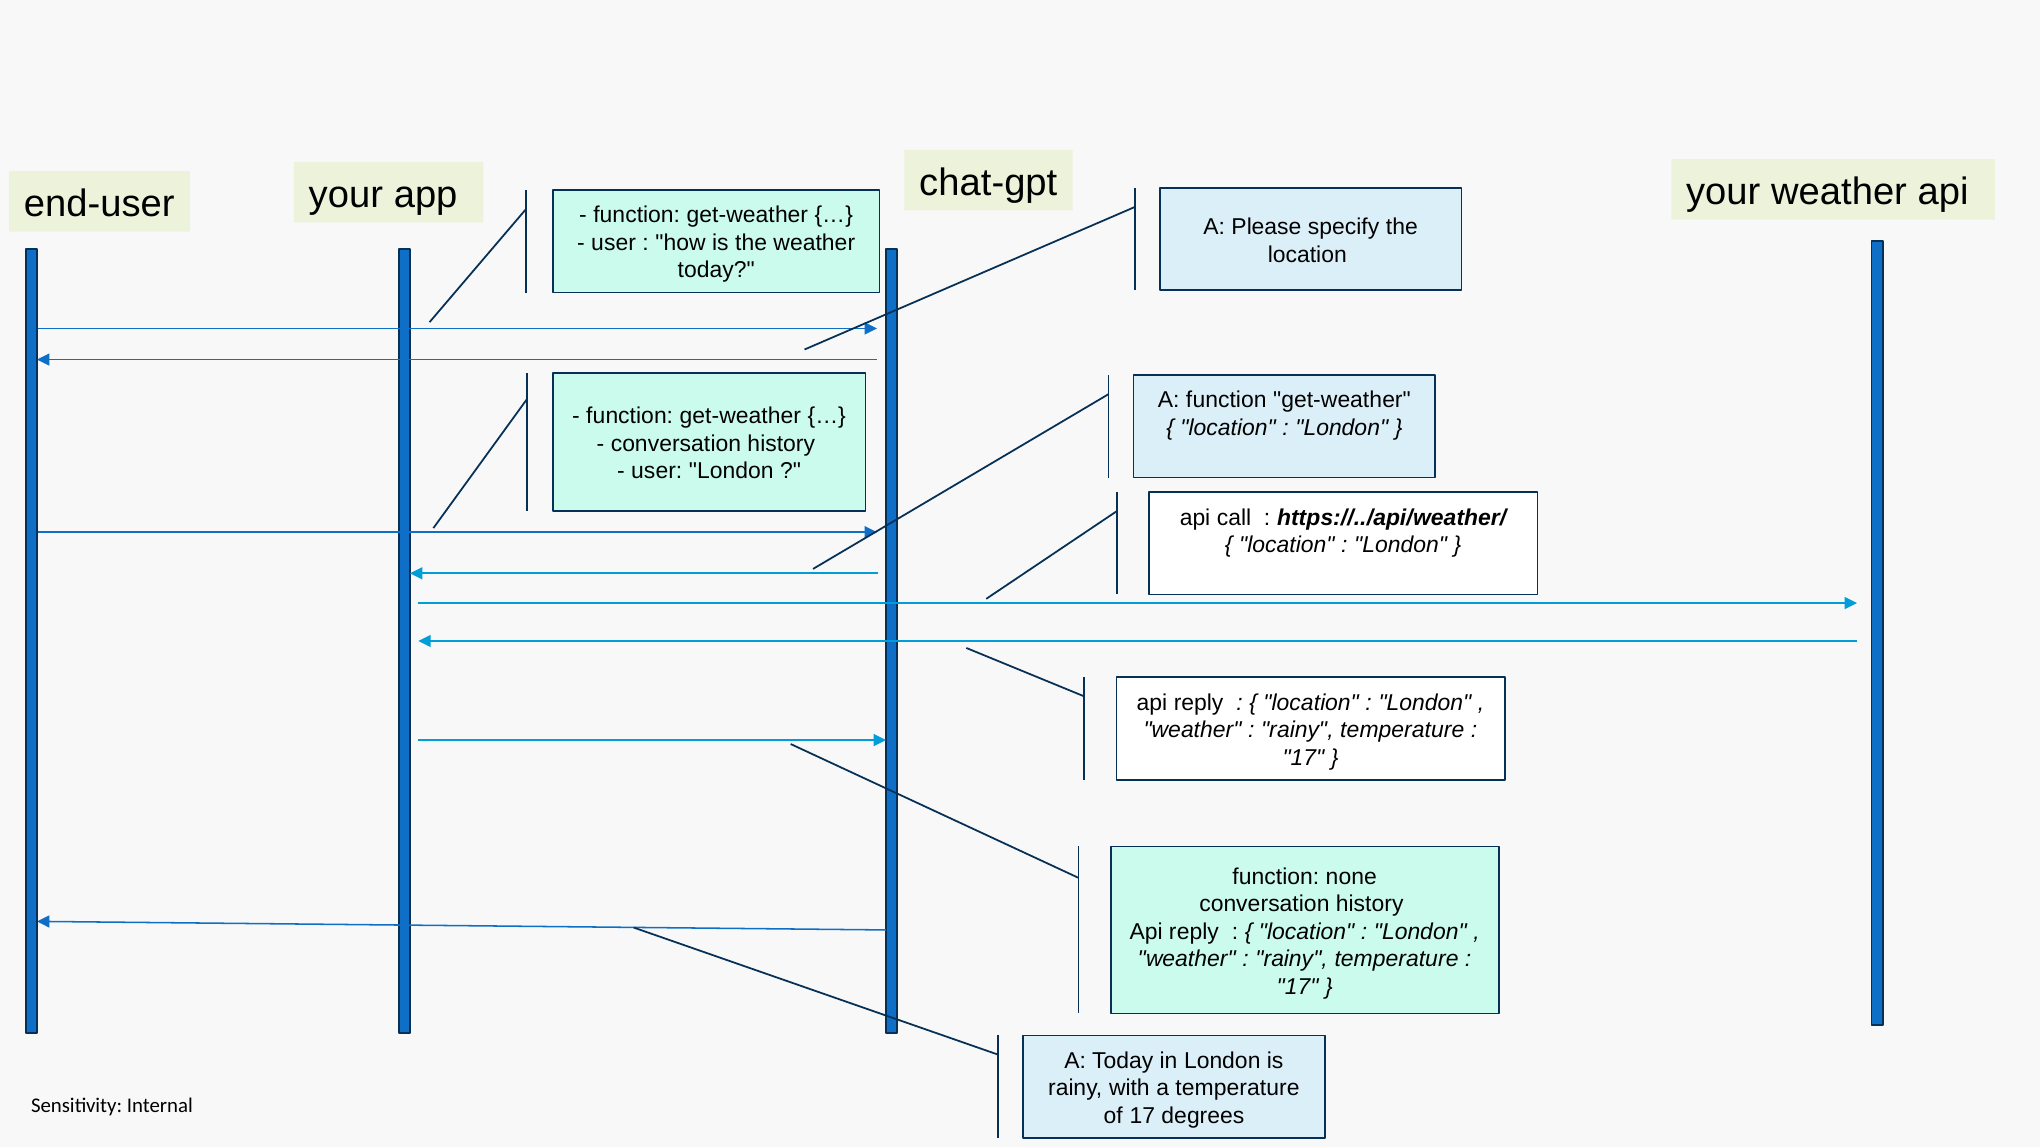

chat-gpt
your weather api
your app
end-user
A: Please specify the location
- function: get-weather {…}
- user : "how is the weather today?"

- function: get-weather {…}
- conversation history
- user: "London ?"
A: function "get-weather"
{ "location" : "London" }
api call  : https://../api/weather/ { "location" : "London" }
api reply  : { "location" : "London" , "weather" : "rainy", temperature : "17" }
function: none
conversation history
Api reply  : { "location" : "London" , "weather" : "rainy", temperature : "17" }
A: Today in London is rainy, with a temperature of 17 degrees